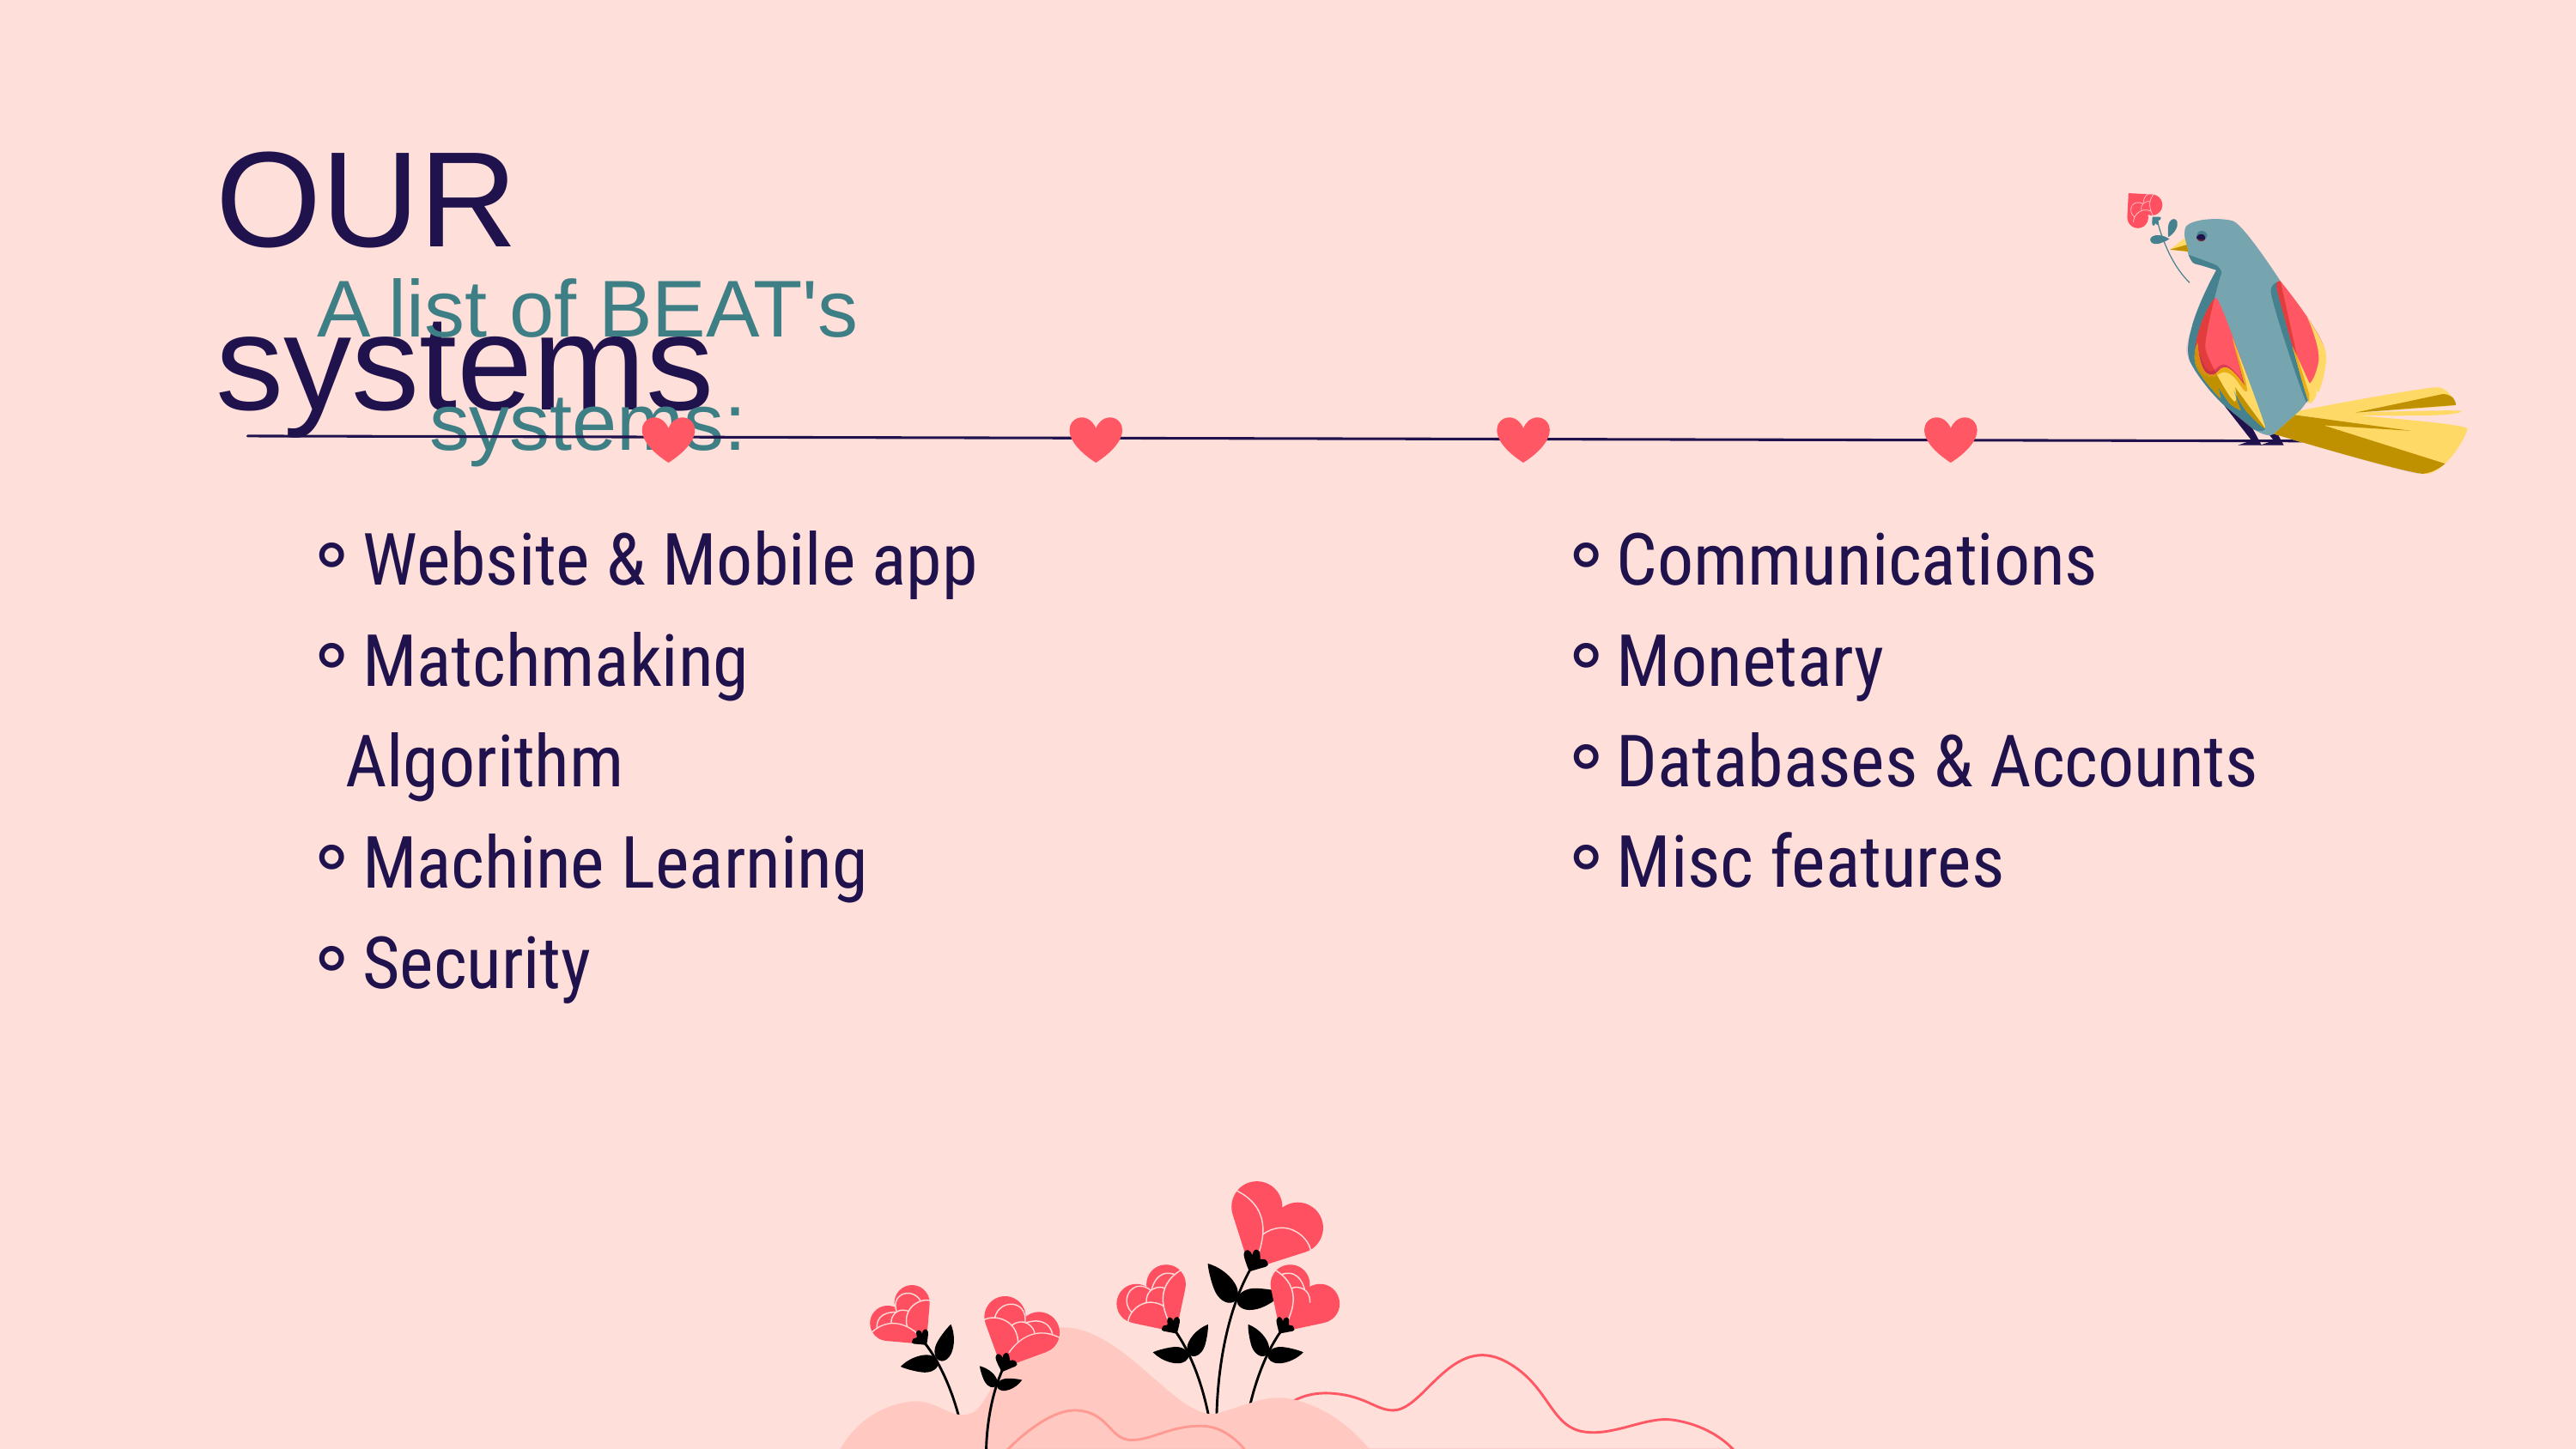

OUR systems

A list of BEAT's systems:

Website & Mobile app
Matchmaking Algorithm
Machine Learning
Security
Communications
Monetary
Databases & Accounts
Misc features